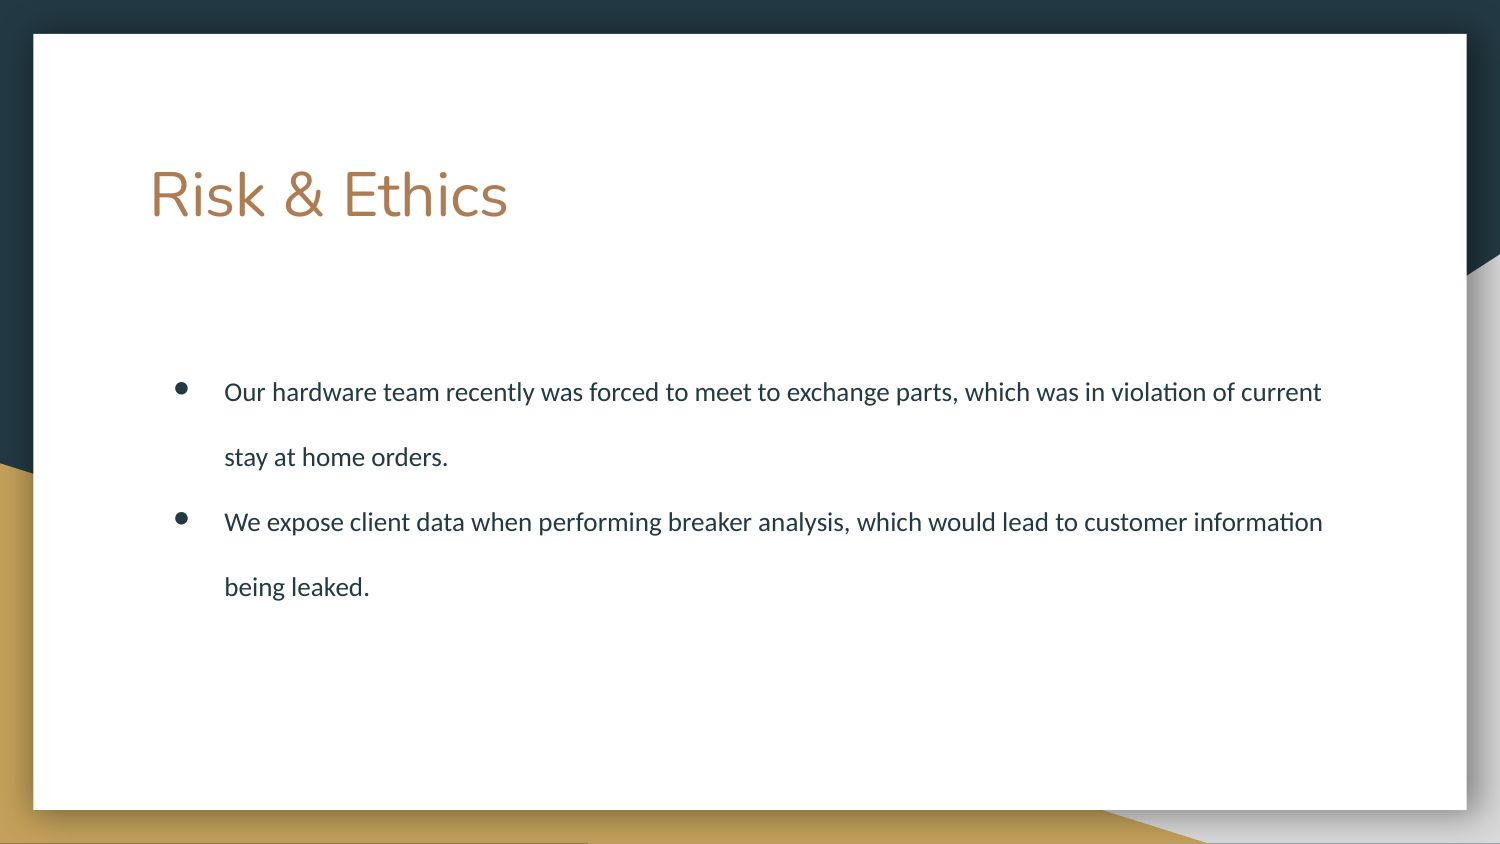

# Risk & Ethics
Our hardware team recently was forced to meet to exchange parts, which was in violation of current stay at home orders.
We expose client data when performing breaker analysis, which would lead to customer information being leaked.